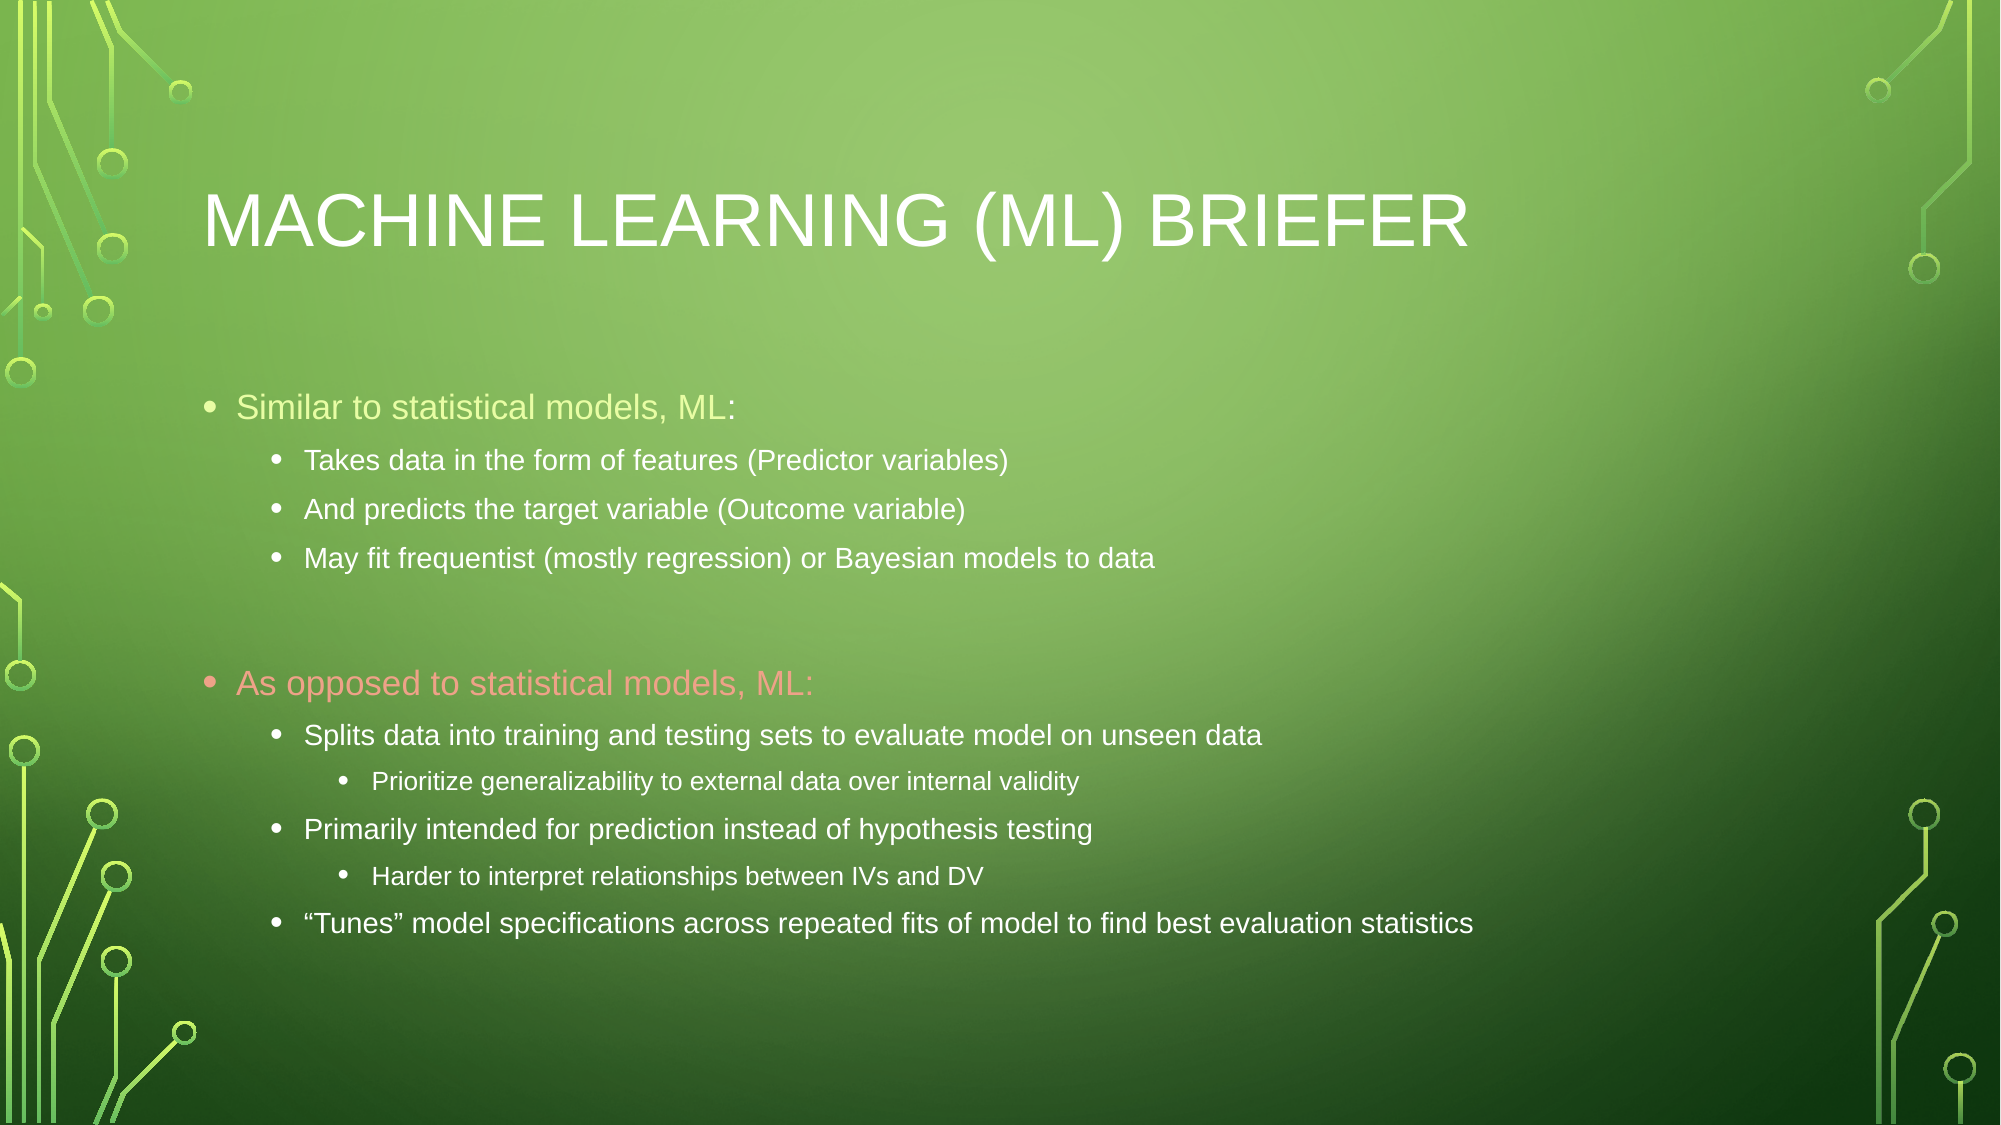

# Machine learning (ML) briefer
Similar to statistical models, ML:
Takes data in the form of features (Predictor variables)
And predicts the target variable (Outcome variable)
May fit frequentist (mostly regression) or Bayesian models to data

As opposed to statistical models, ML:
Splits data into training and testing sets to evaluate model on unseen data
Prioritize generalizability to external data over internal validity
Primarily intended for prediction instead of hypothesis testing
Harder to interpret relationships between IVs and DV
“Tunes” model specifications across repeated fits of model to find best evaluation statistics